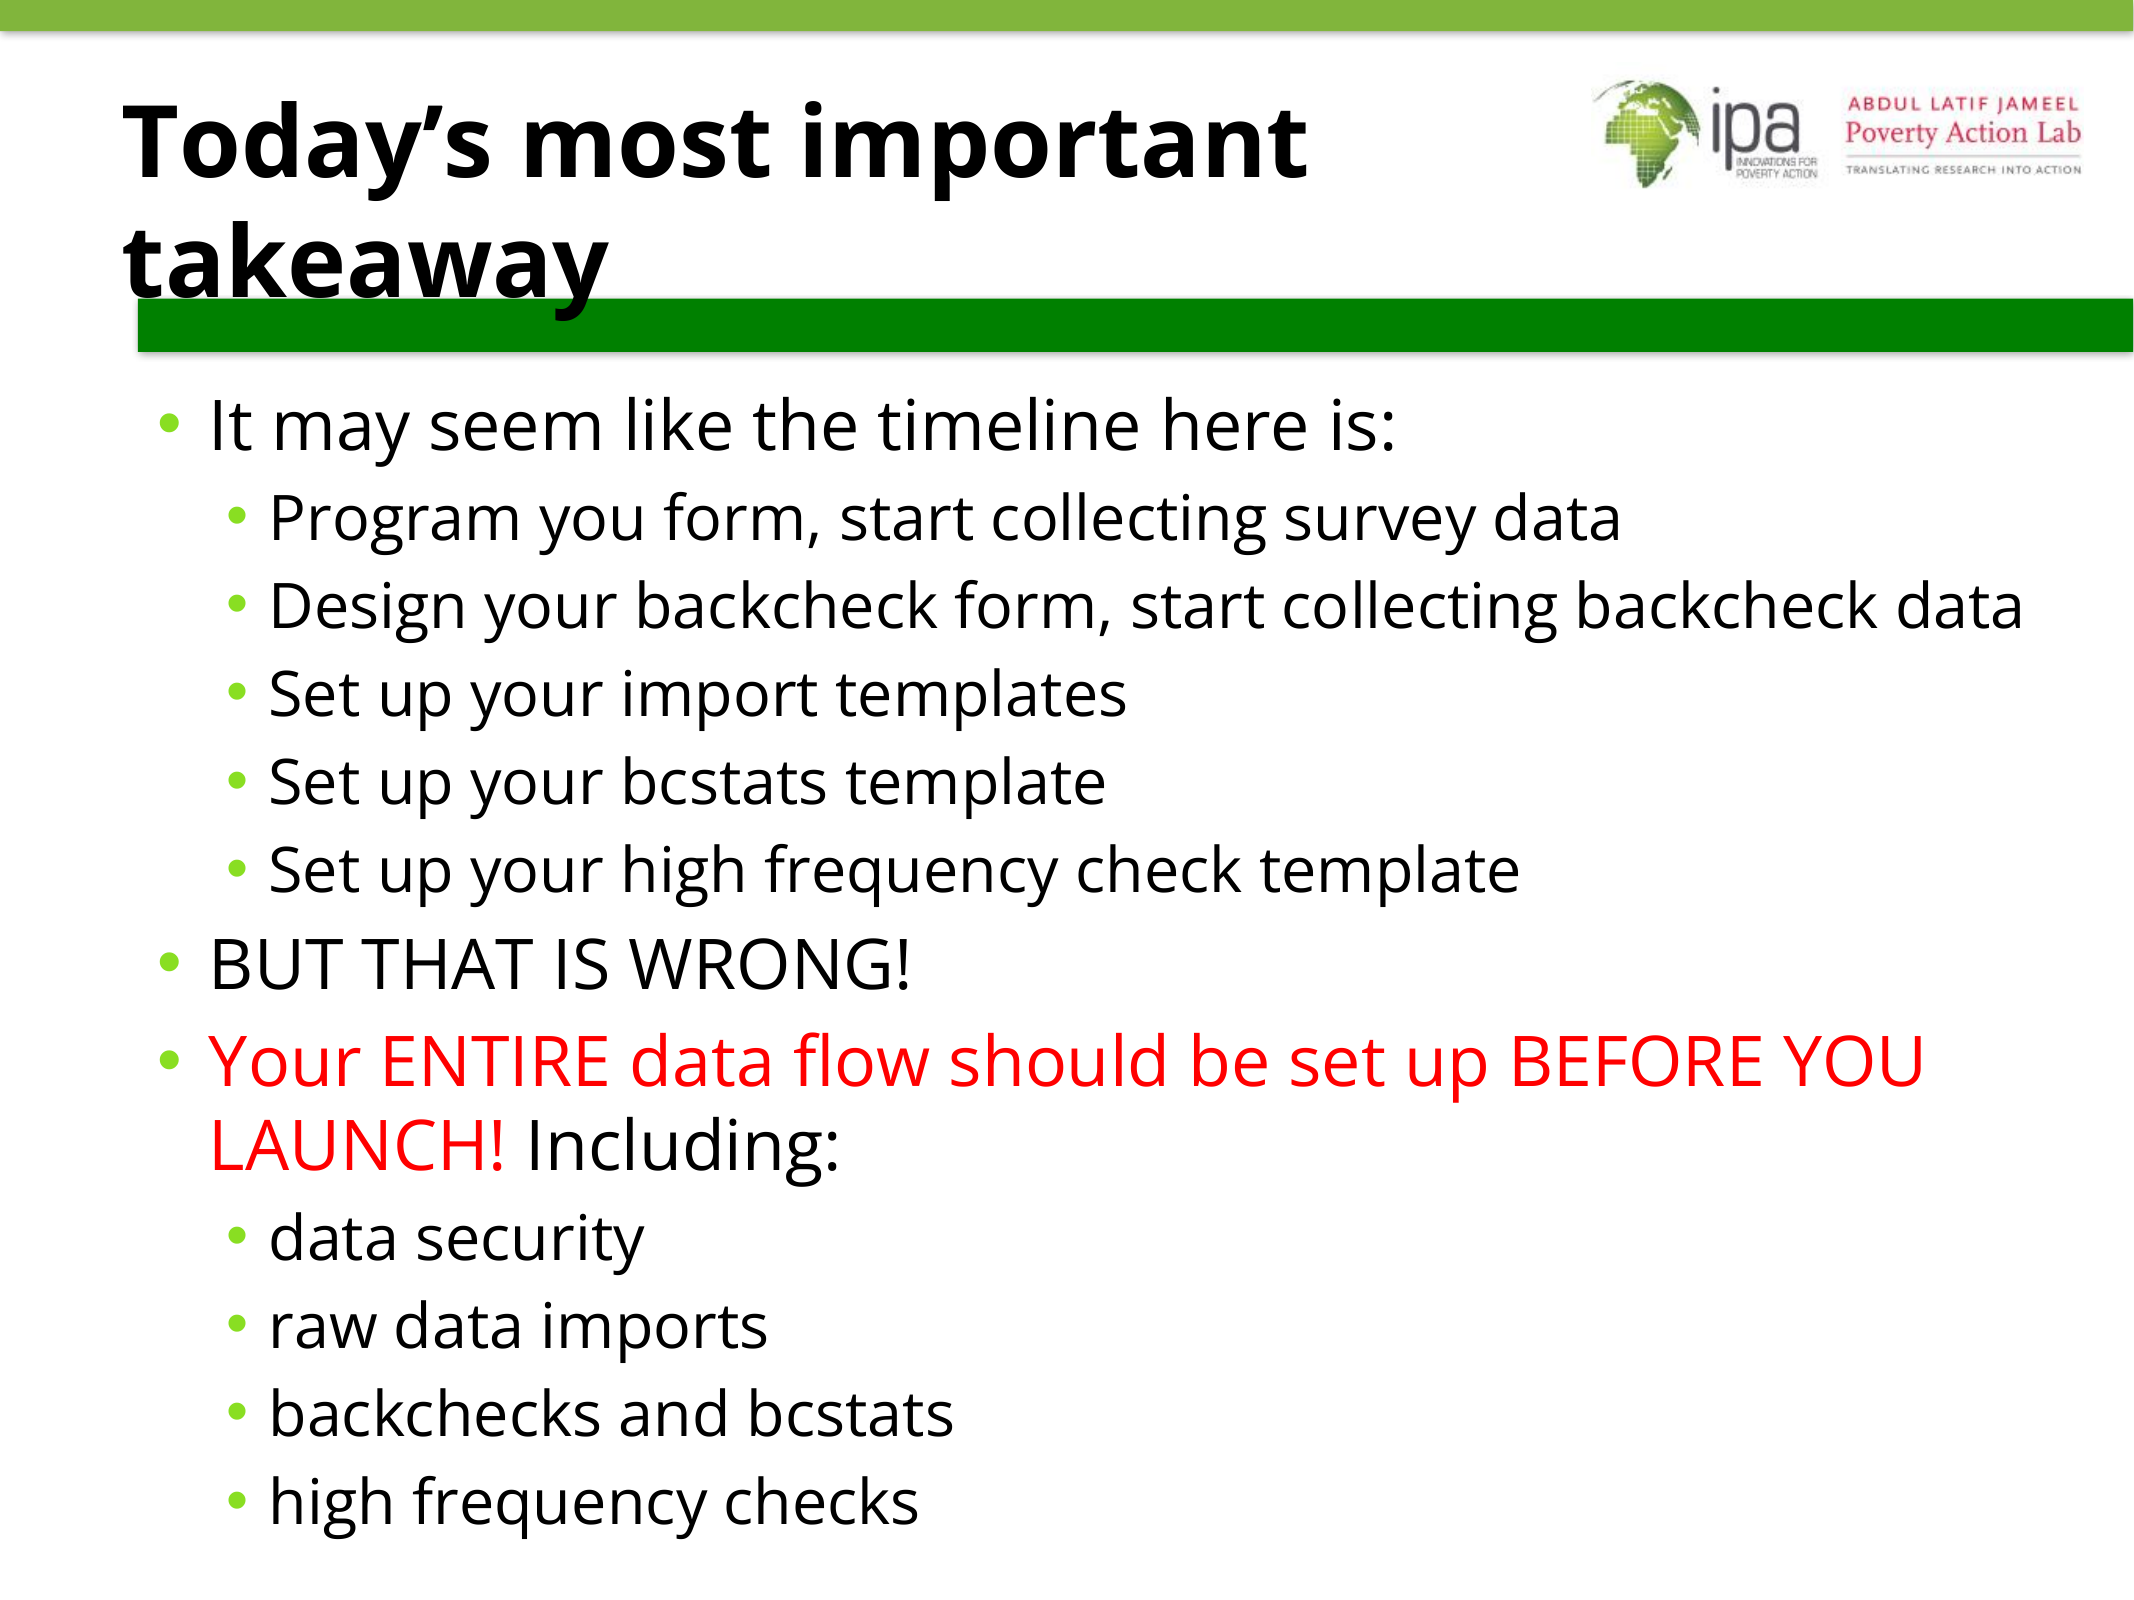

# Today’s most important takeaway
It may seem like the timeline here is:
Program you form, start collecting survey data
Design your backcheck form, start collecting backcheck data
Set up your import templates
Set up your bcstats template
Set up your high frequency check template
BUT THAT IS WRONG!
Your ENTIRE data flow should be set up BEFORE YOU LAUNCH! Including:
data security
raw data imports
backchecks and bcstats
high frequency checks